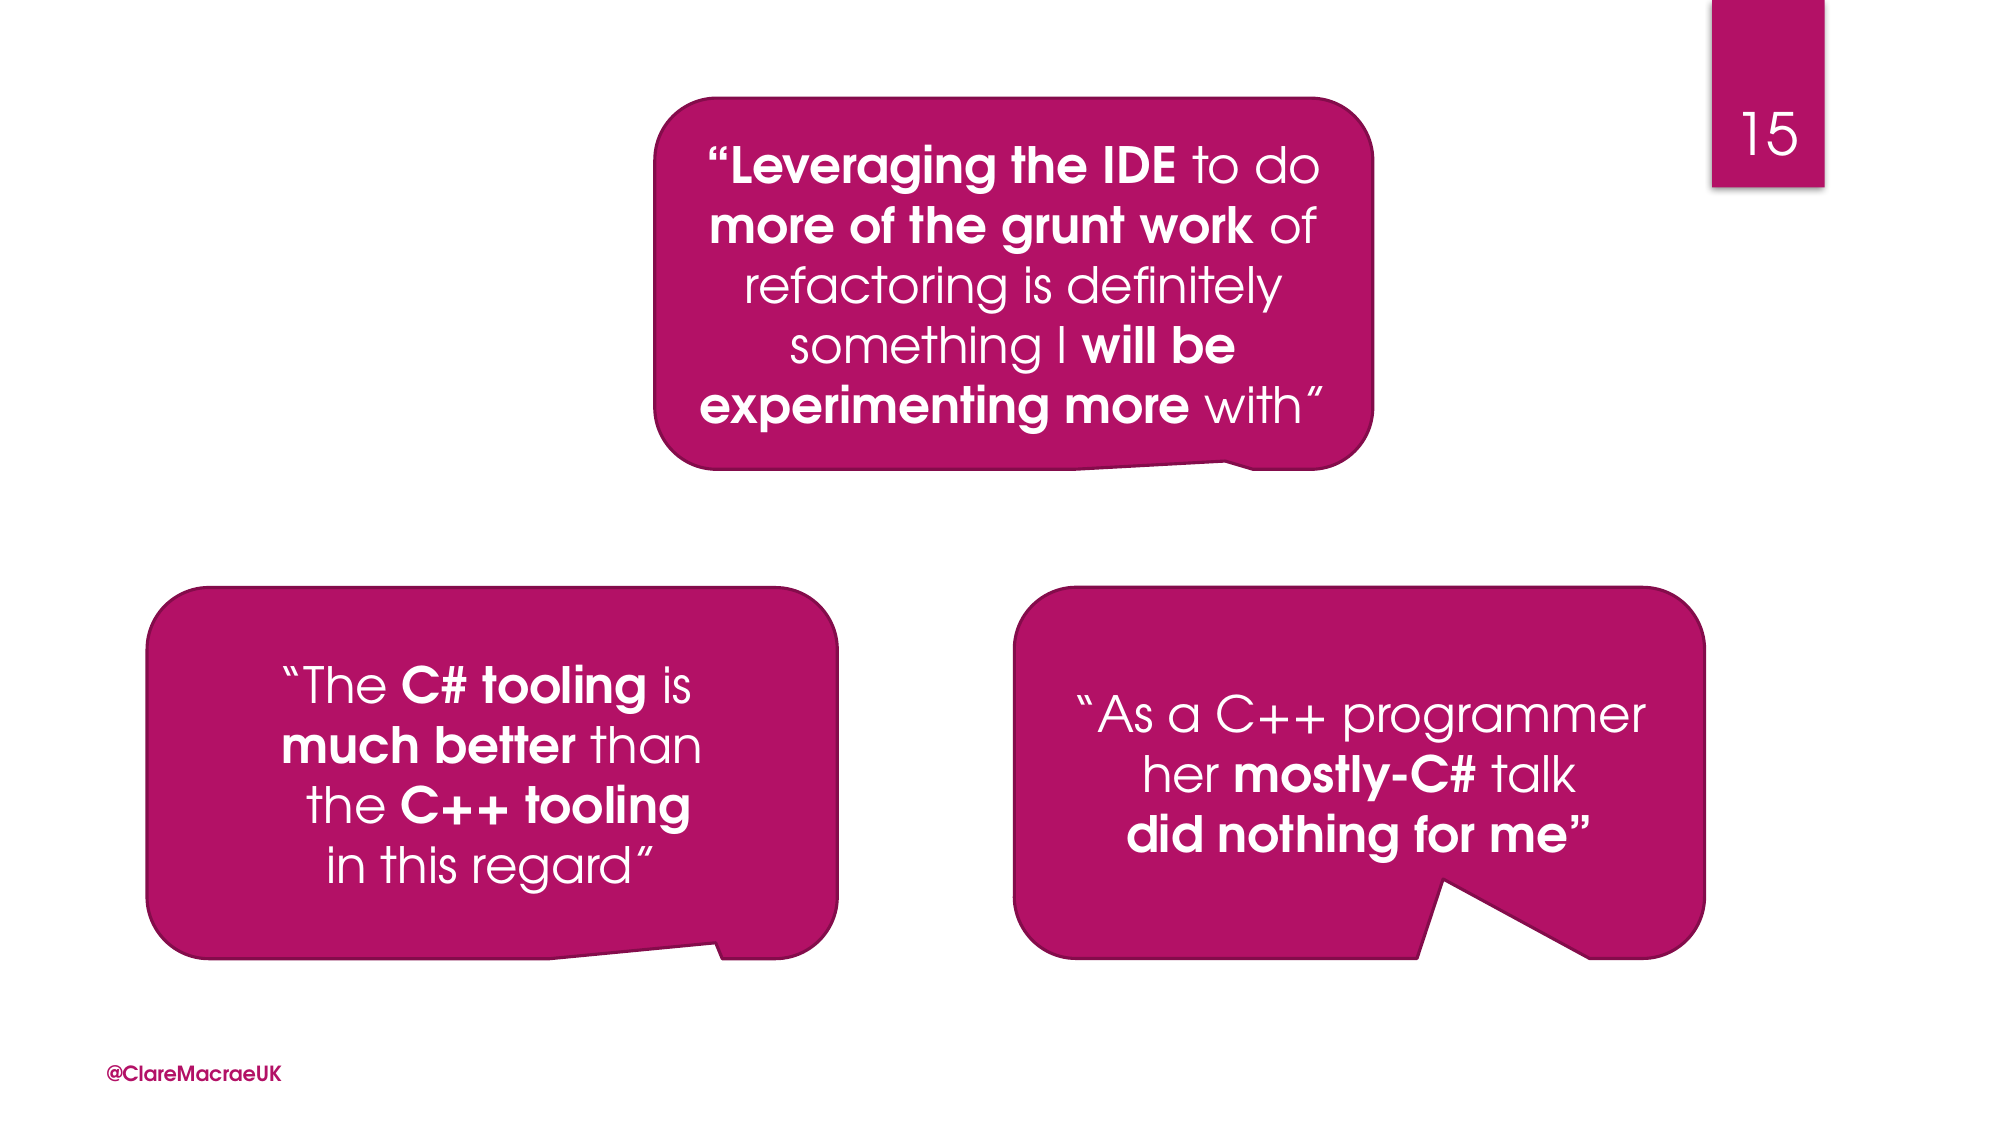

15
“Leveraging the IDE to do more of the grunt work of refactoring is definitely something I will be experimenting more with”
“As a C++ programmer her mostly-C# talk
did nothing for me”
“The C# tooling is
much better than
 the C++ tooling
in this regard”
@ClareMacraeUK